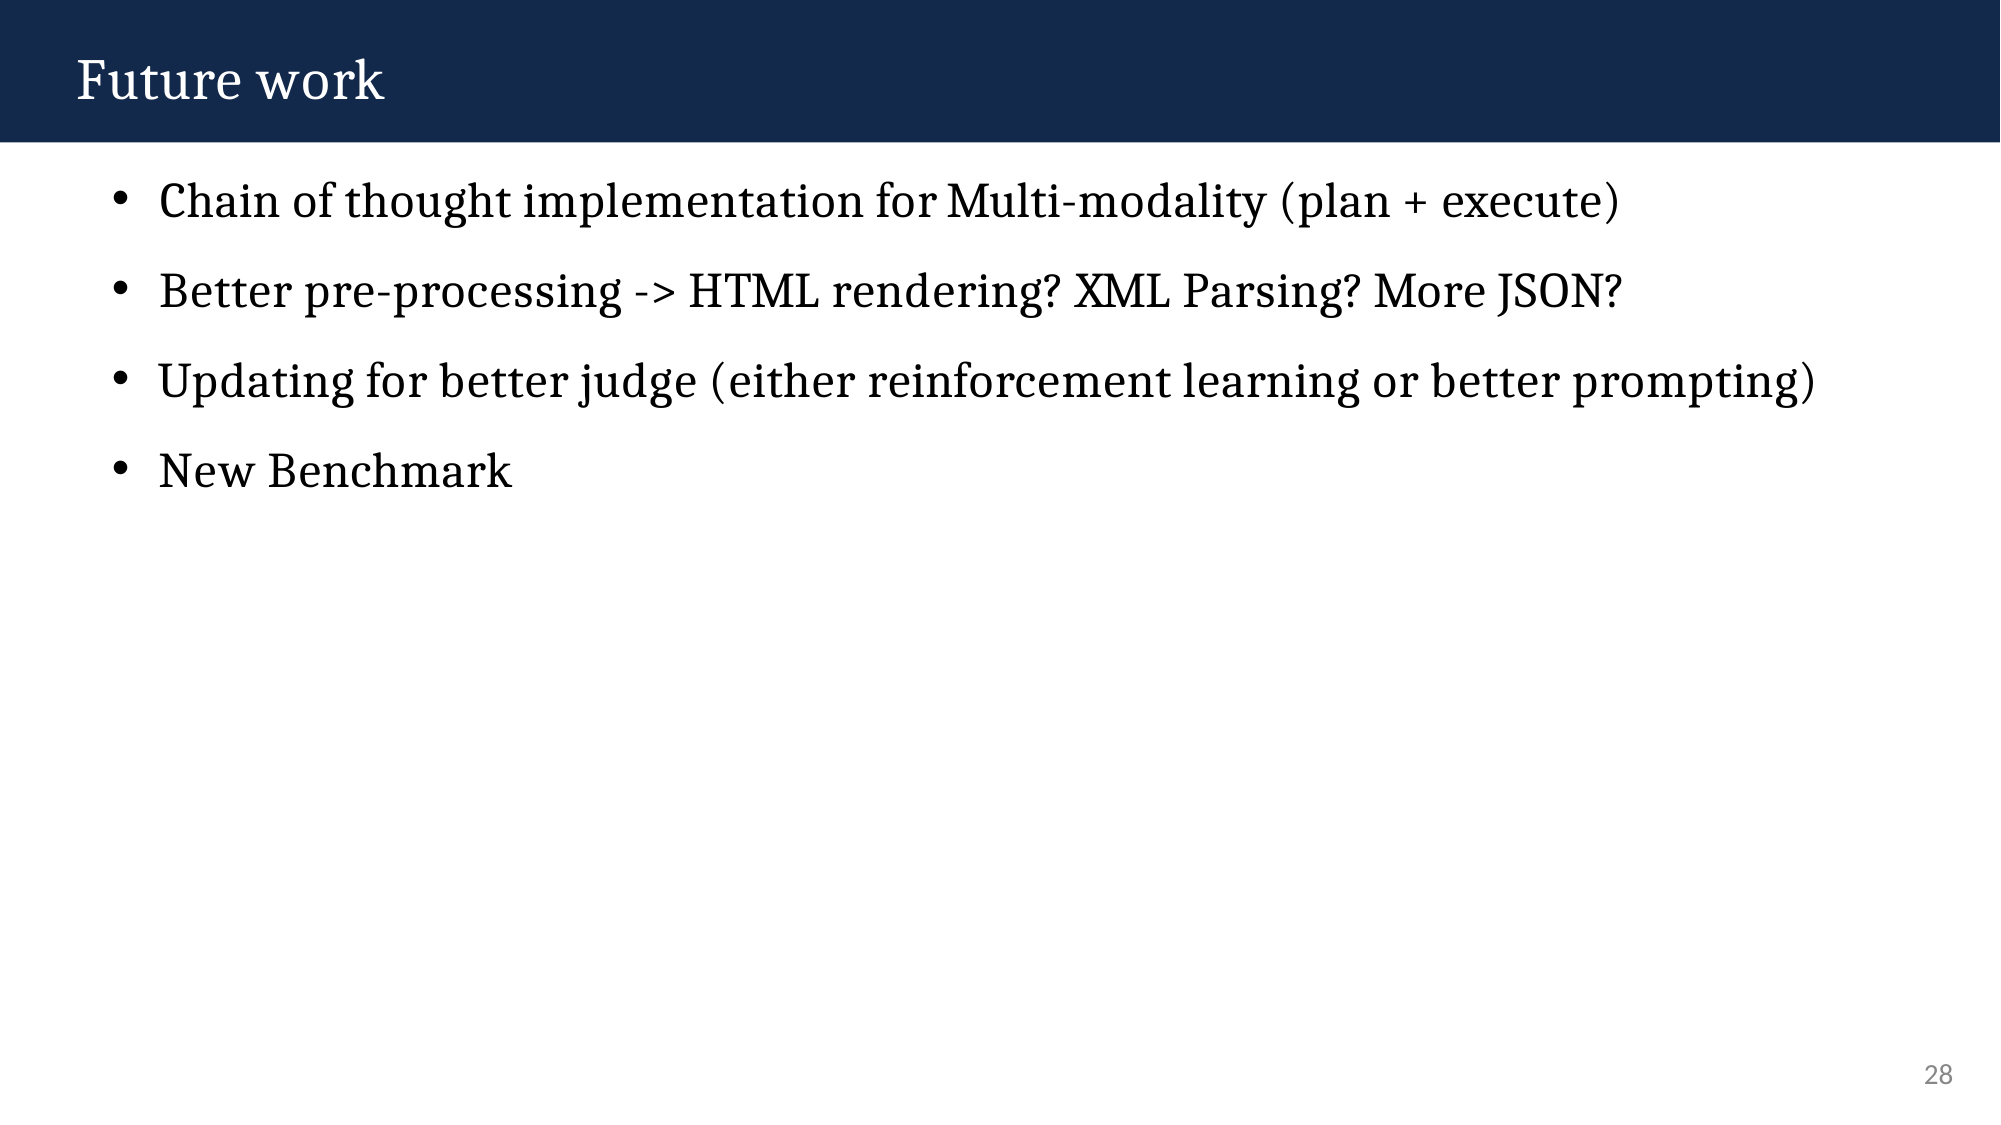

Future work
Chain of thought implementation for Multi-modality (plan + execute)
Better pre-processing -> HTML rendering? XML Parsing? More JSON?
Updating for better judge (either reinforcement learning or better prompting)
New Benchmark
28